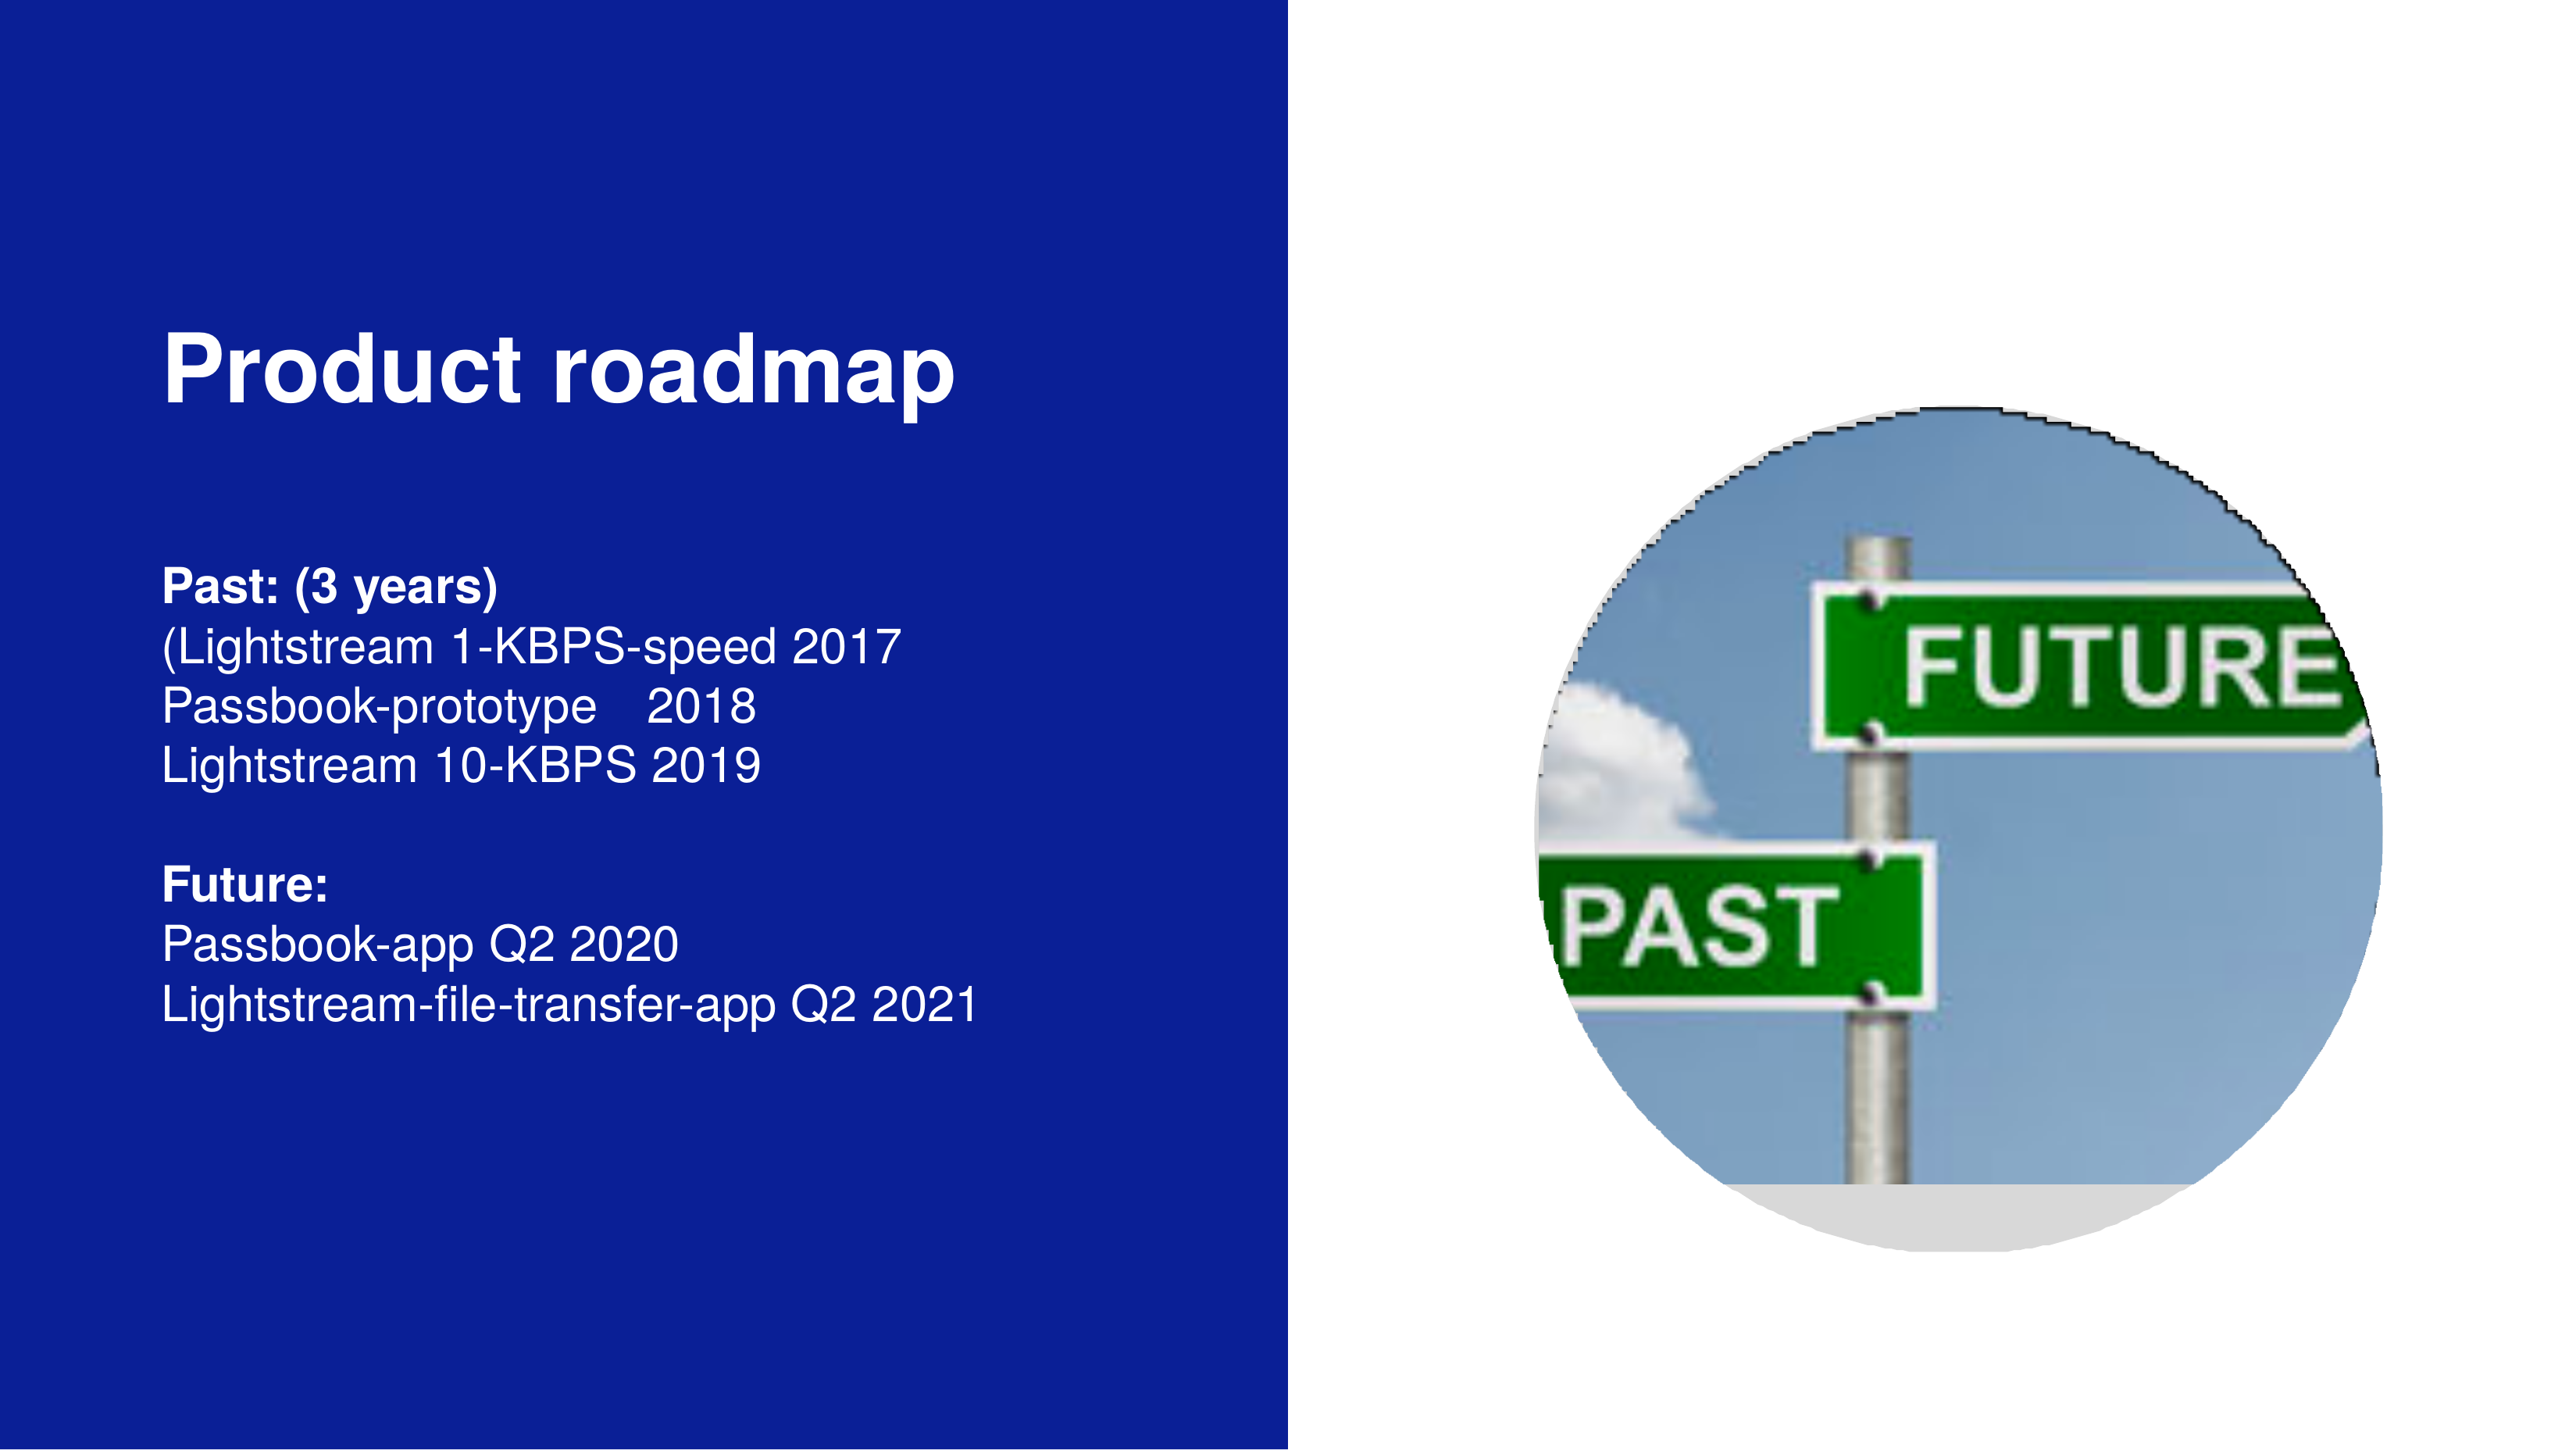

# Product roadmap

Past: (3 years)
(Lightstream 1-KBPS-speed 2017
Passbook-prototype	2018
Lightstream 10-KBPS 2019

Future:
Passbook-app Q2 2020
Lightstream-file-transfer-app Q2 2021